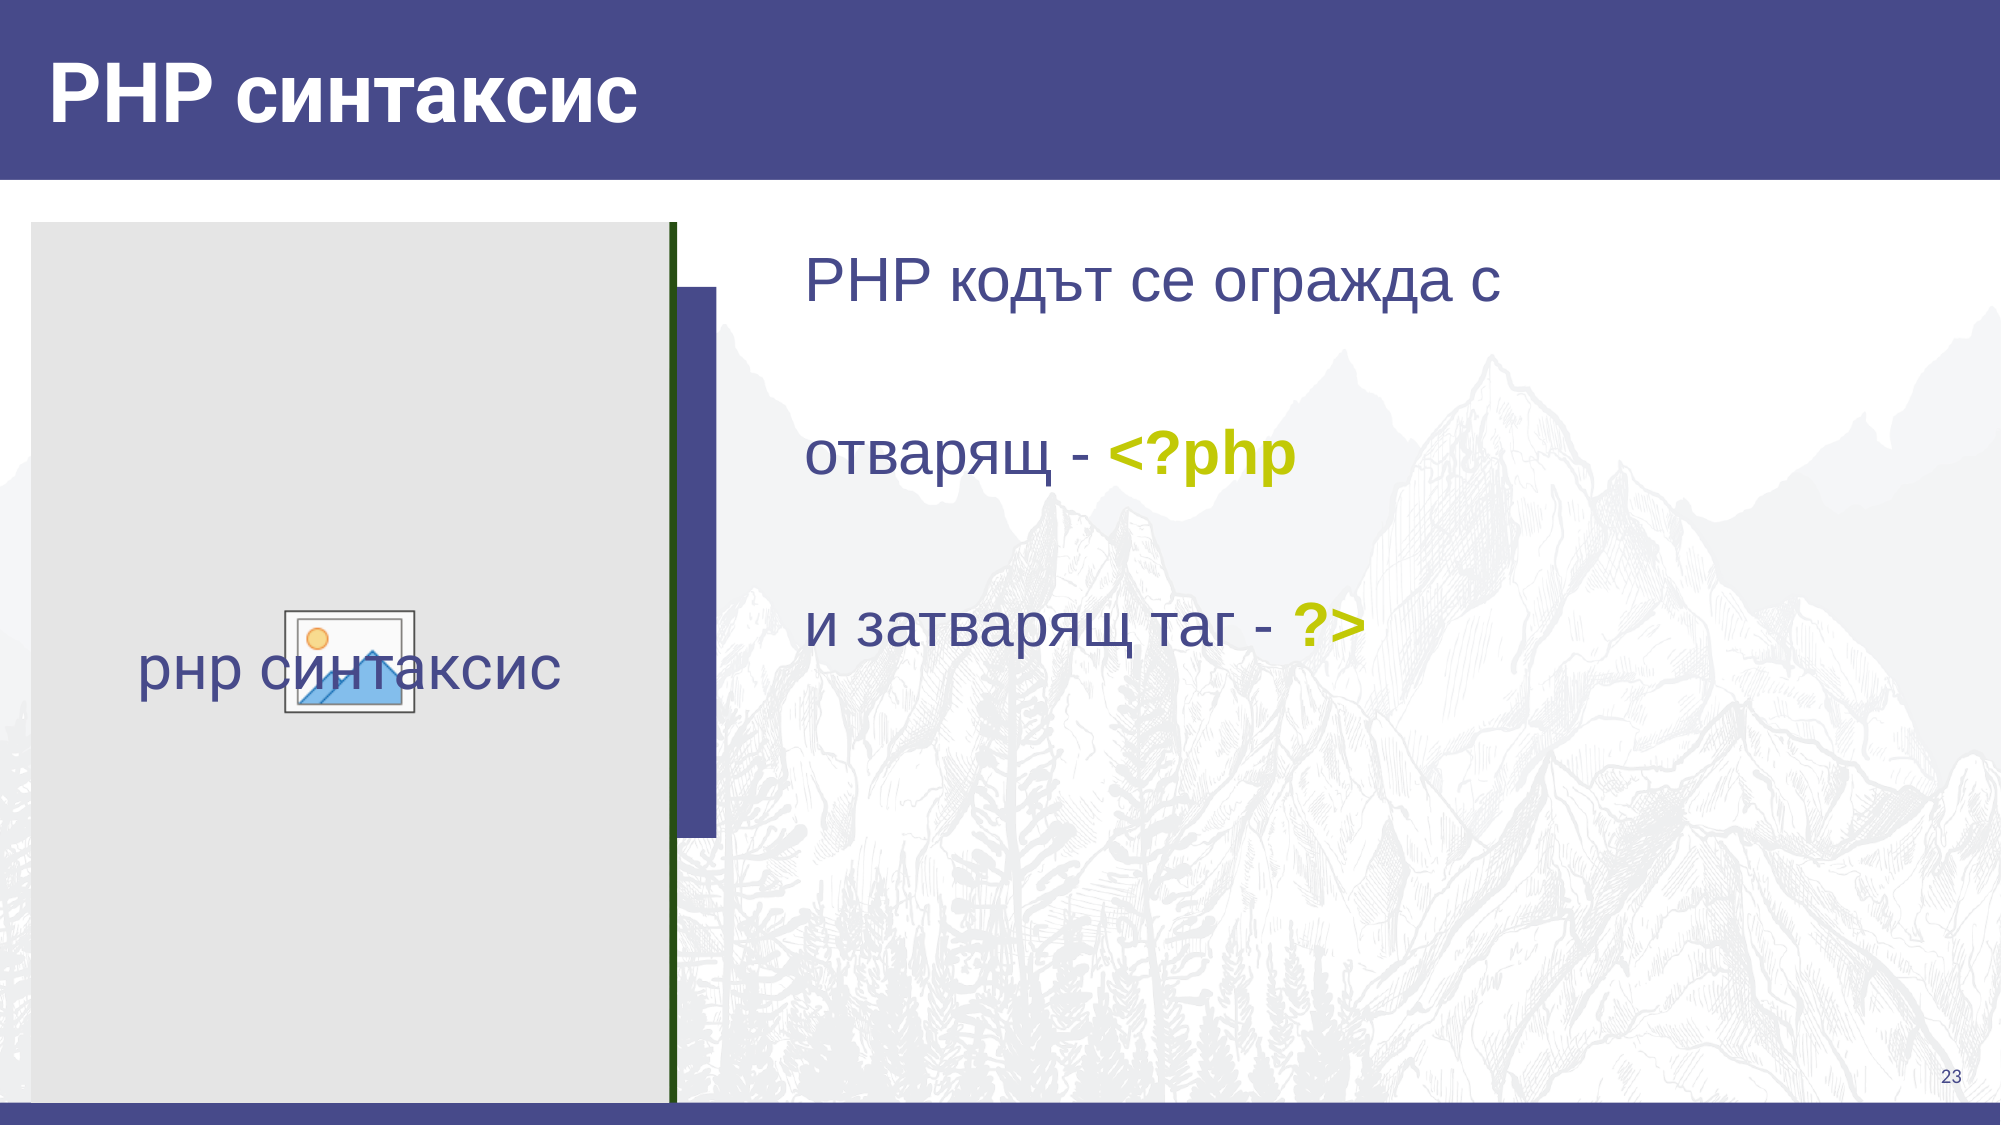

# PHP синтаксис
PHP кодът се огражда с

отварящ - <?php

и затварящ таг - ?>

рнр синтаксис
23